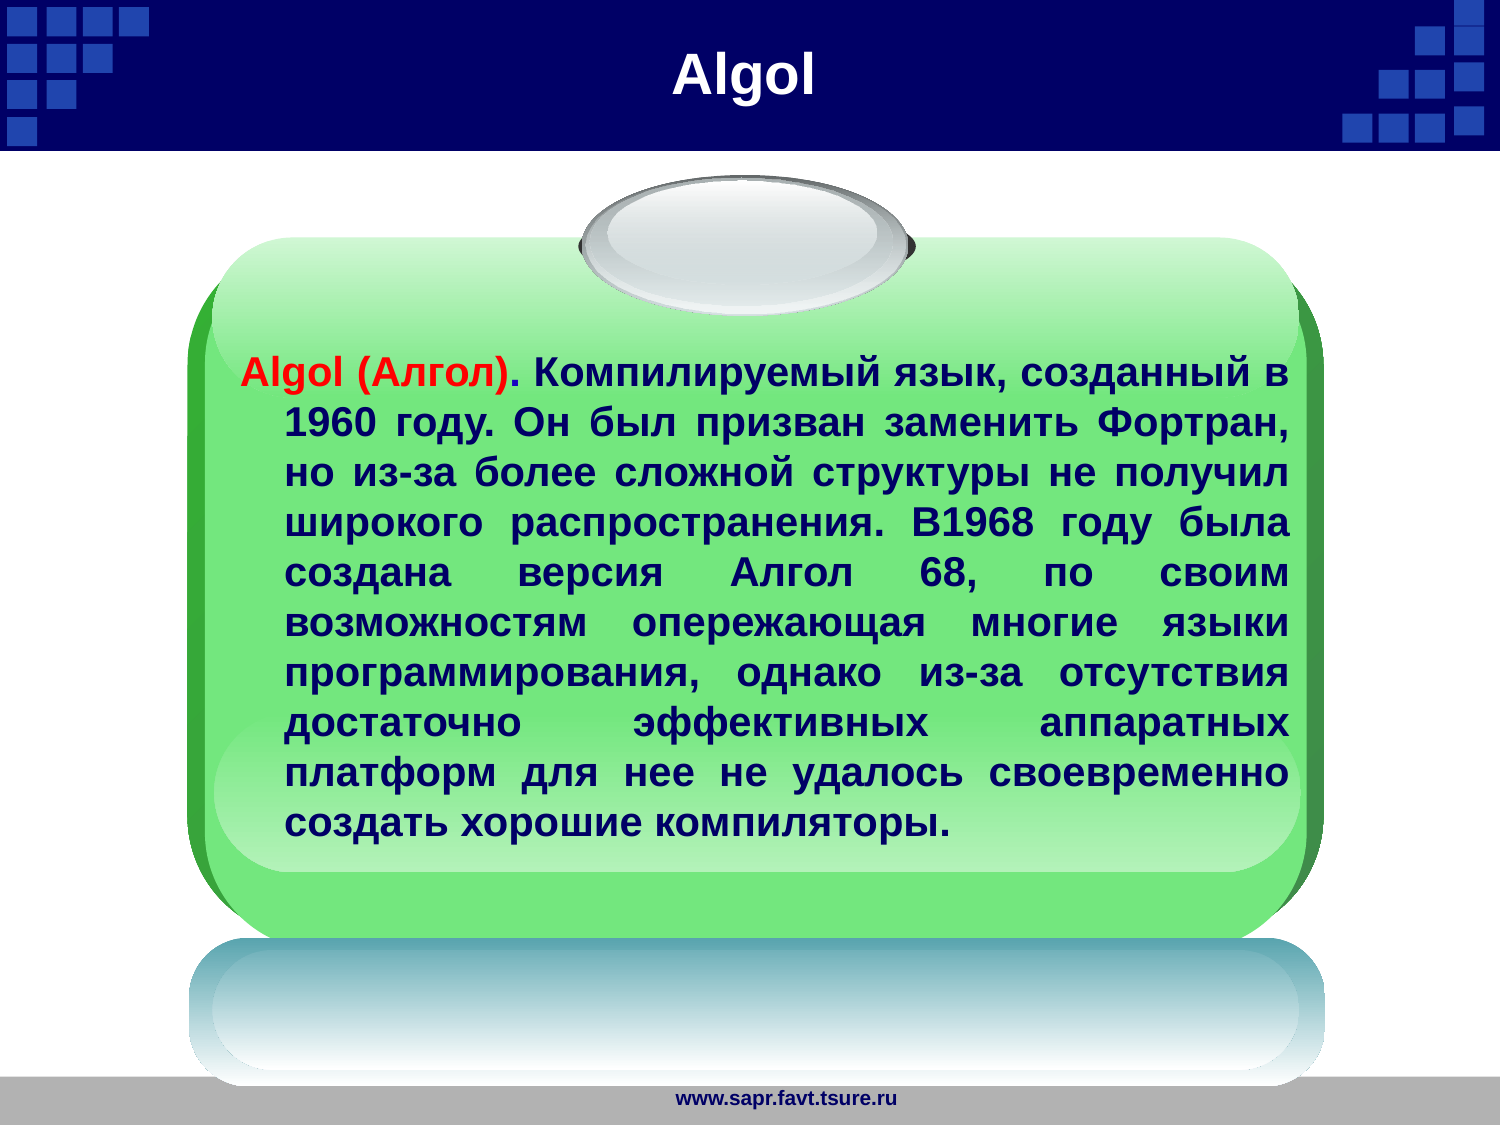

Algol

Algol (Алгол). Компилируемый язык, созданный в 1960 году. Он был призван заменить Фортран, но из-за более сложной структуры не получил широкого распространения. В1968 году была создана версия Алгол 68, по своим возможностям опережающая многие языки программирования, однако из-за отсутствия достаточно эффективных аппаратных платформ для нее не удалось своевременно создать хорошие компиляторы.

www.sapr.favt.tsure.ru